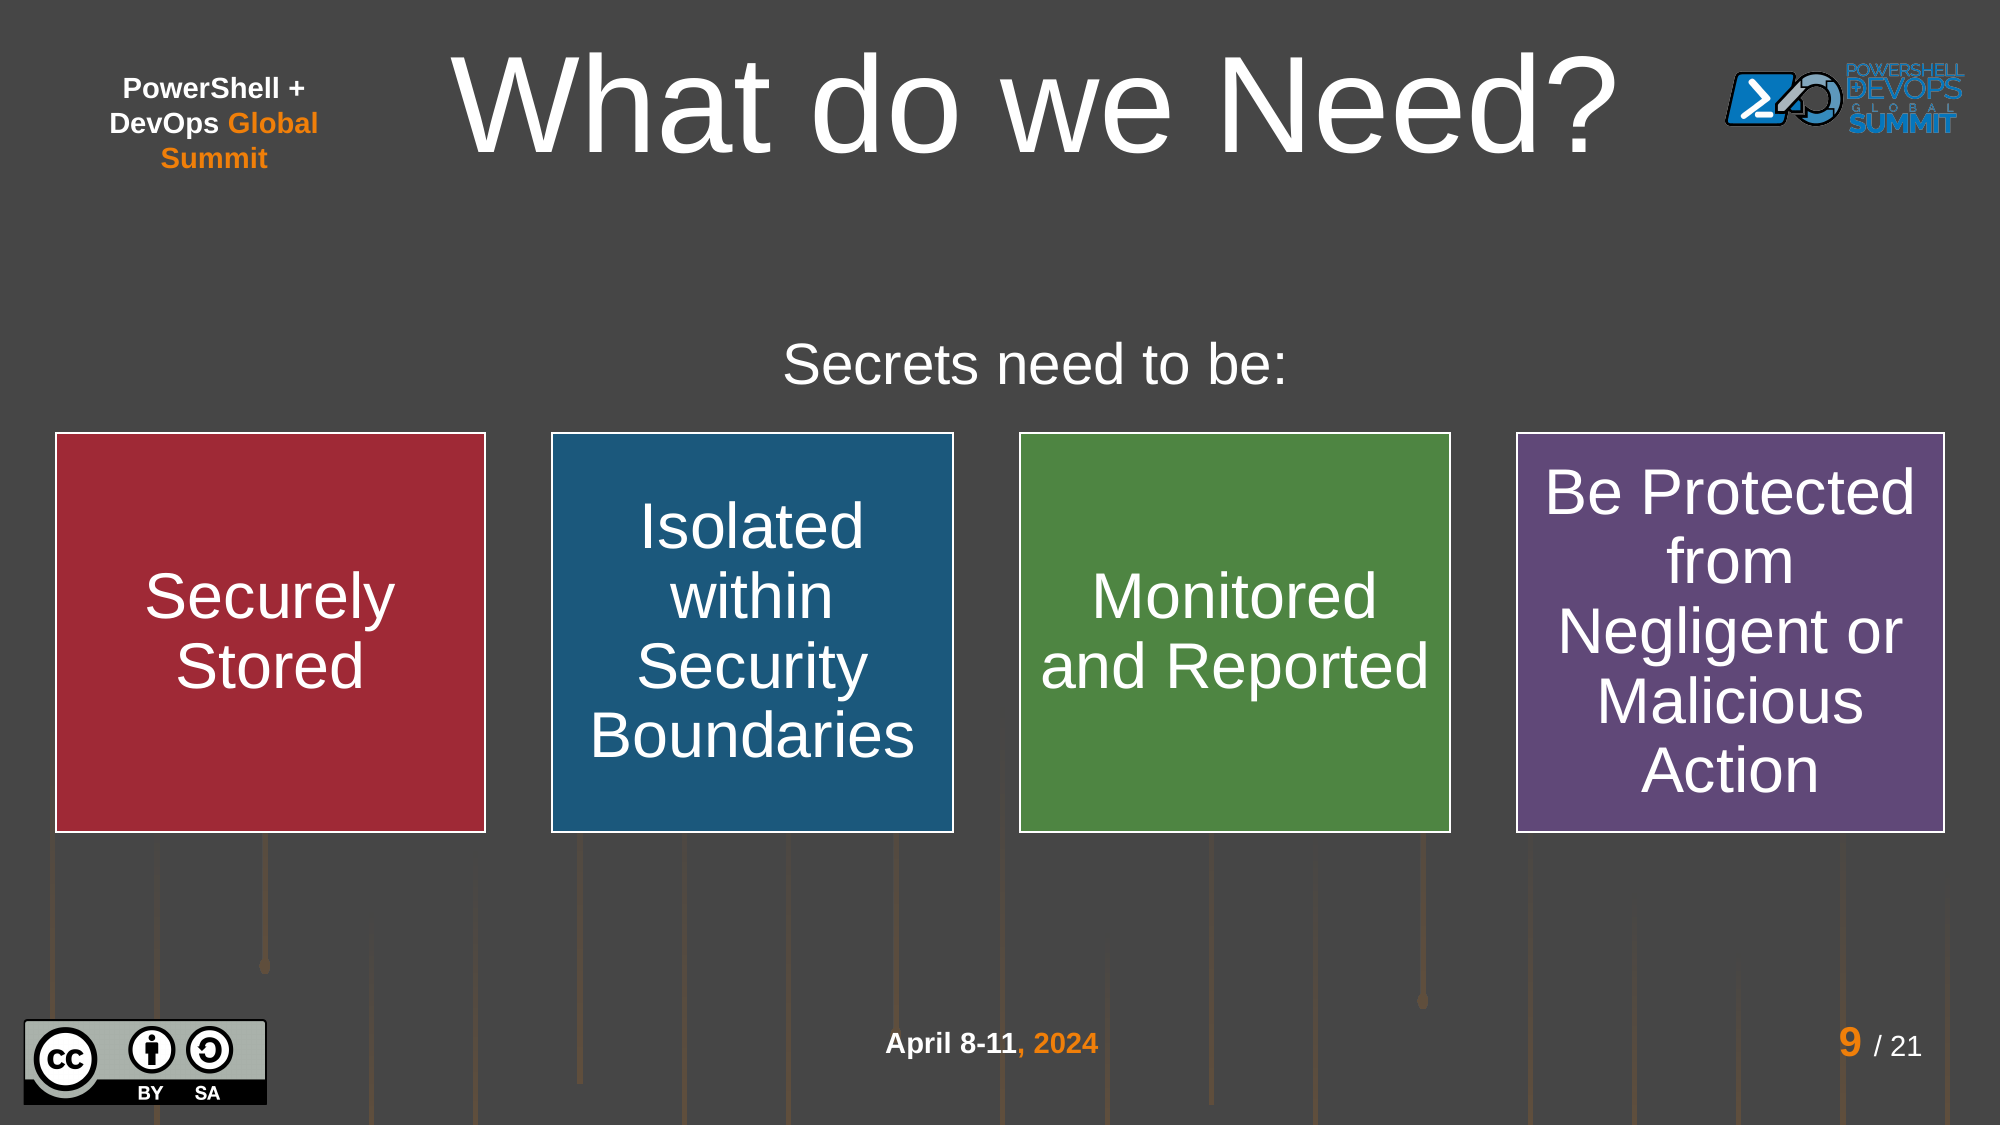

# What do we Need?
Secrets need to be:
Securely Stored
Isolated within Security Boundaries
Monitored and Reported
Be Protected from Negligent or Malicious Action